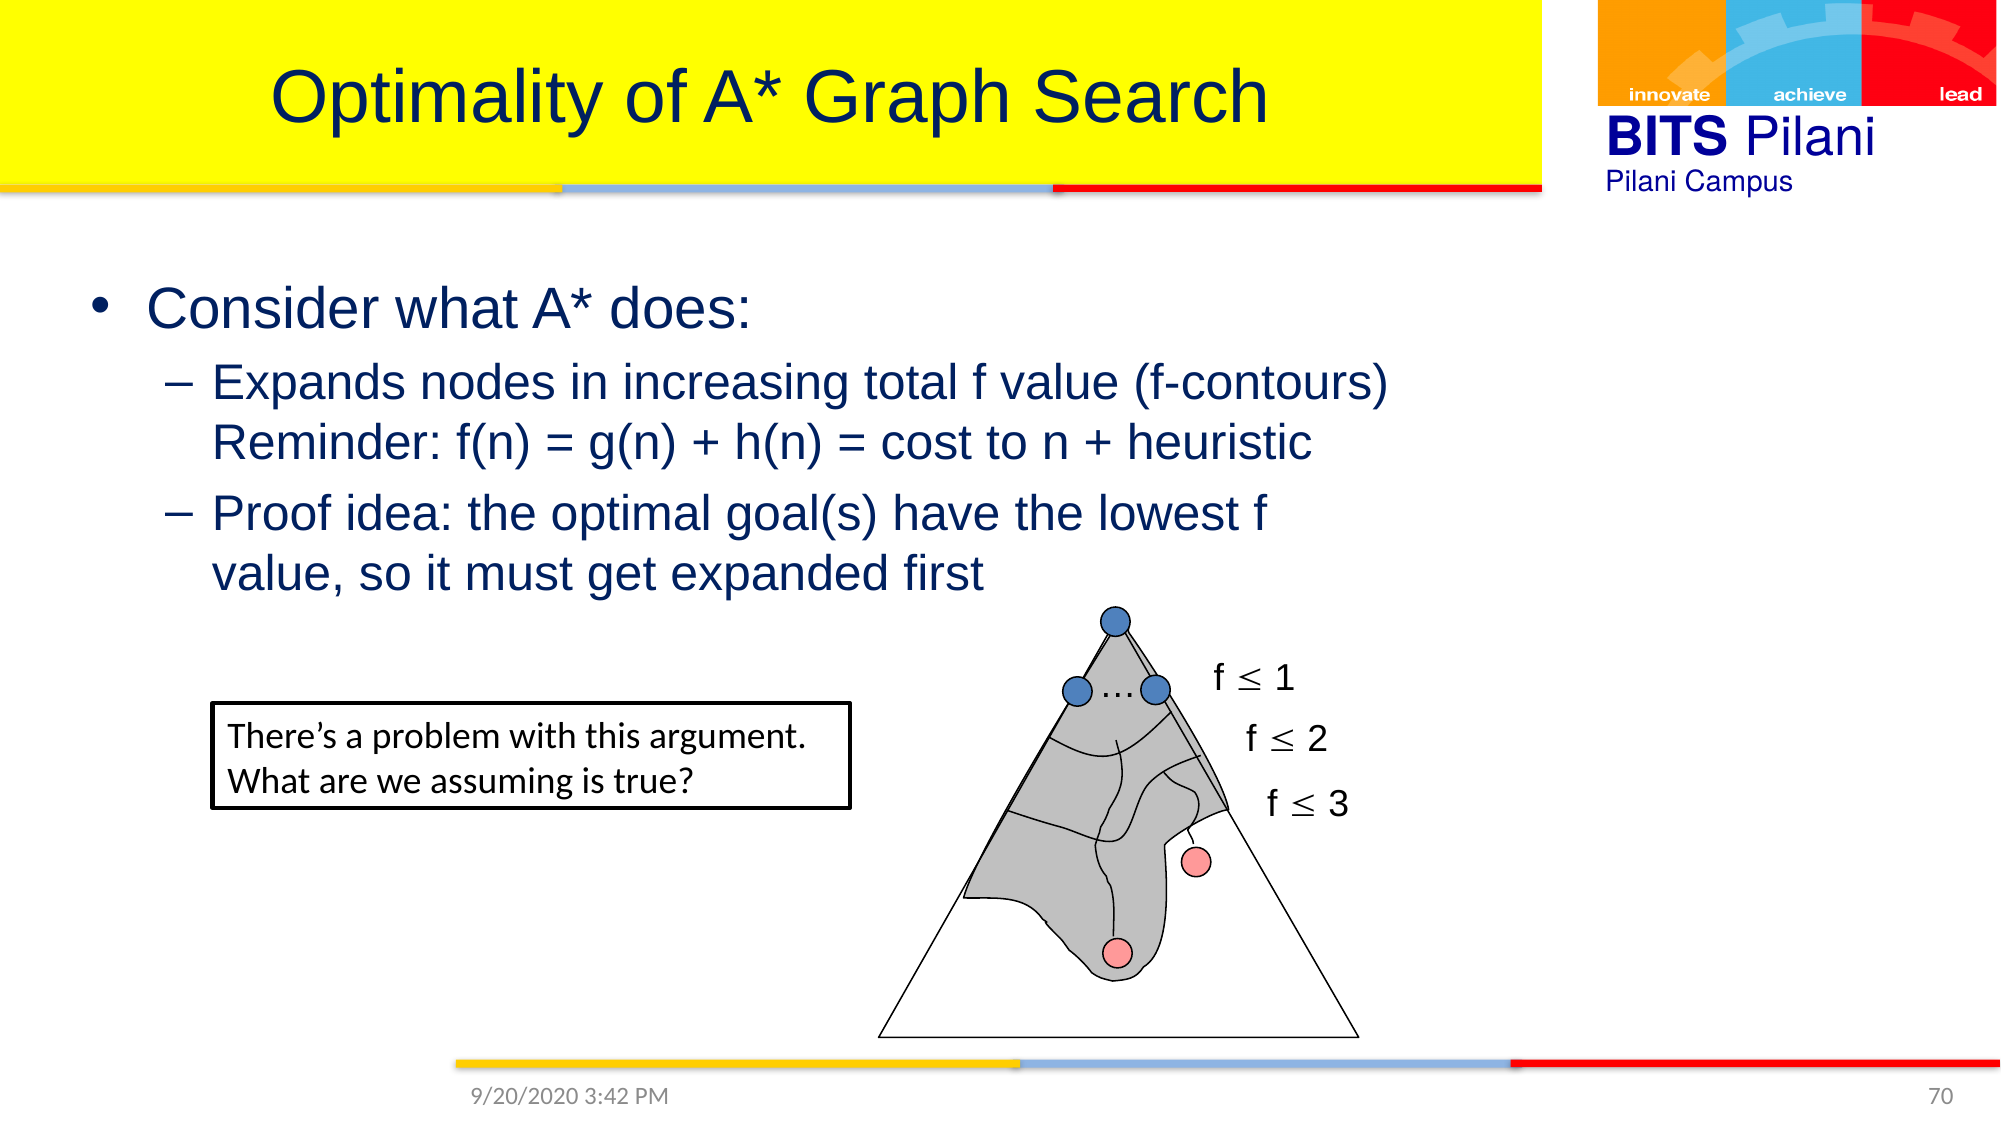

# Optimality of A* Graph Search
Consider what A* does:
Expands nodes in increasing total f value (f-contours)
Reminder: f(n) = g(n) + h(n) = cost to n + heuristic
Proof idea: the optimal goal(s) have the lowest f value, so it must get expanded first

f ≤ 1
…

There’s a problem with this argument.  What are we assuming is true?
f ≤ 2

f ≤ 3

9/20/2020 3:42 PM
70